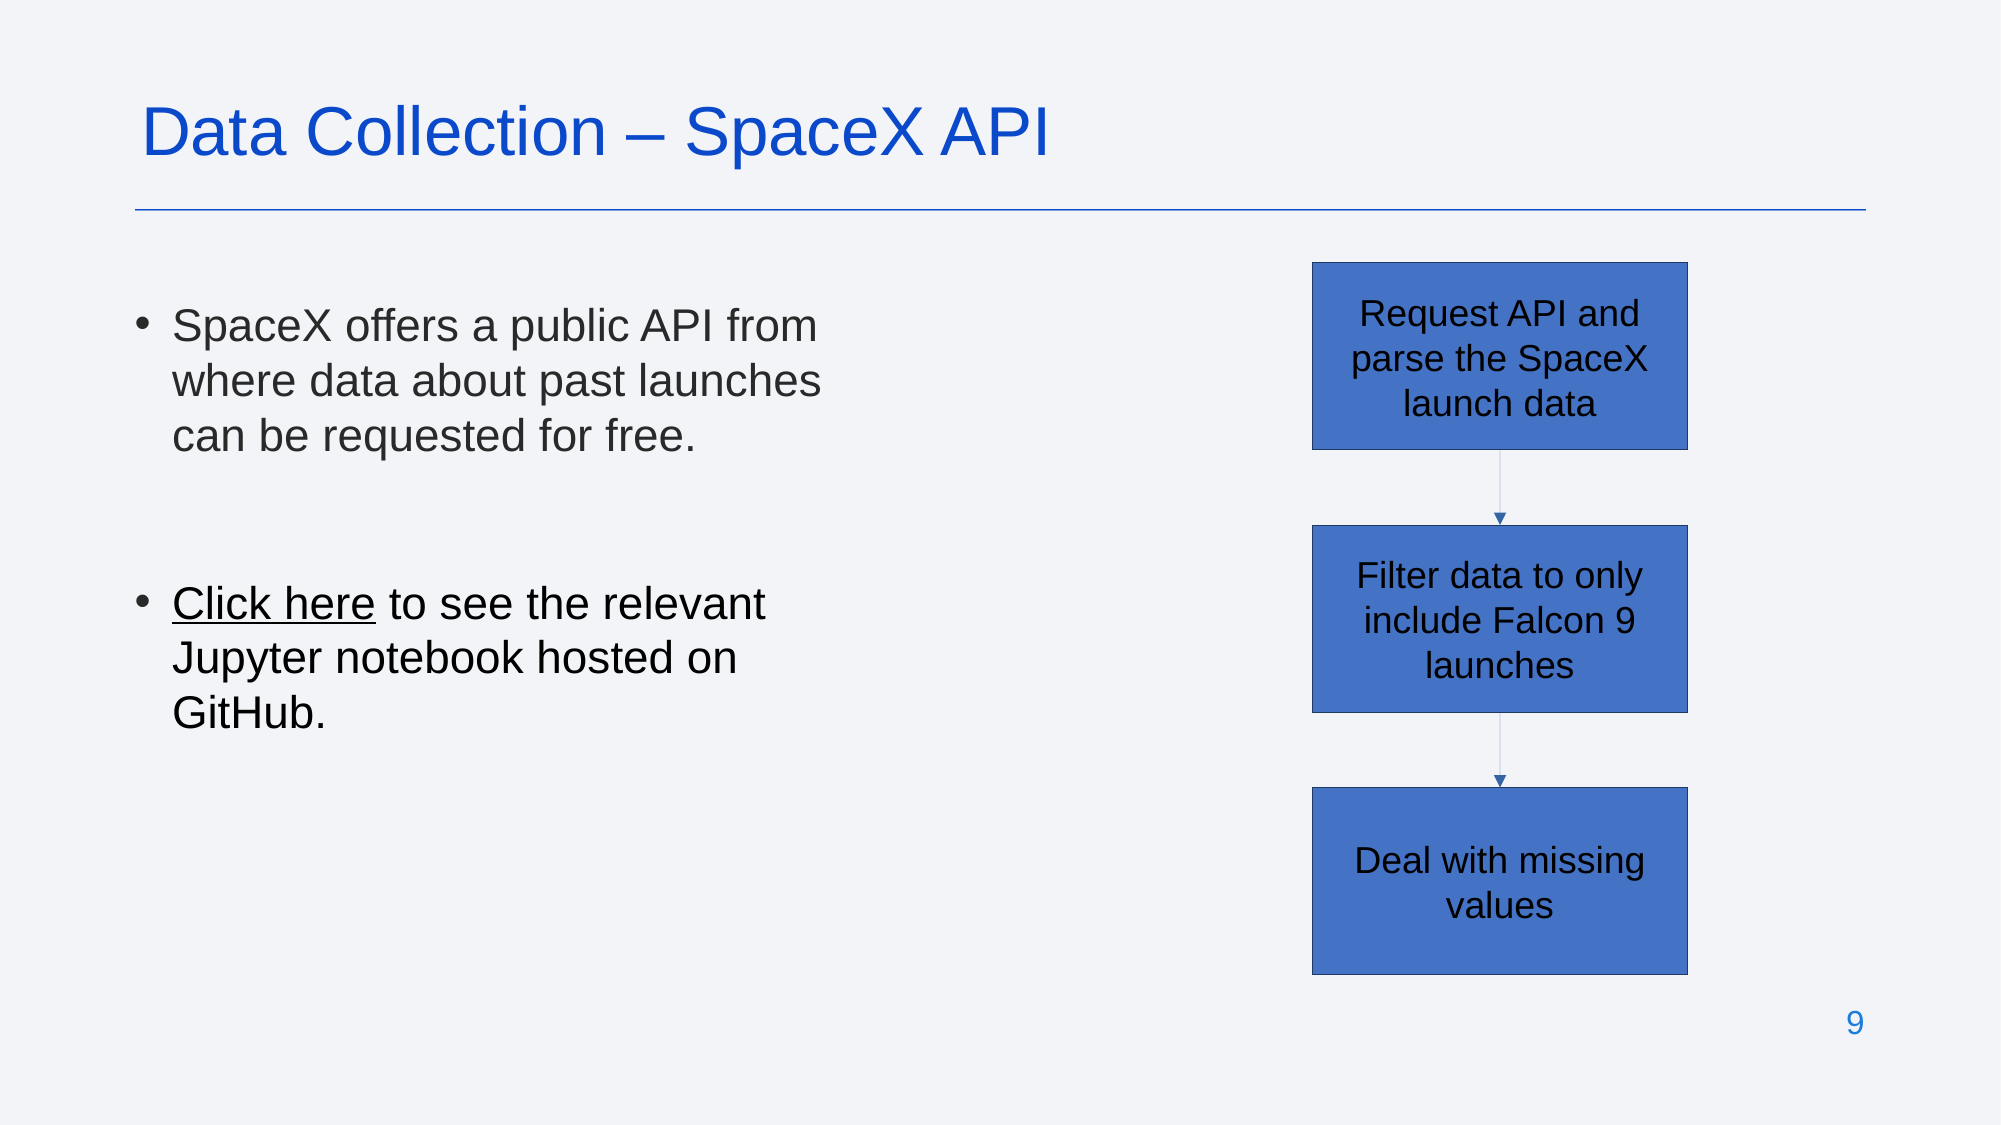

Data Collection – SpaceX API
Request API and
parse the SpaceX
launch data
# SpaceX offers a public API from where data about past launches can be requested for free.

Click here to see the relevant Jupyter notebook hosted on GitHub.

Filter data to only
include Falcon 9
launches

Deal with missing
values
9